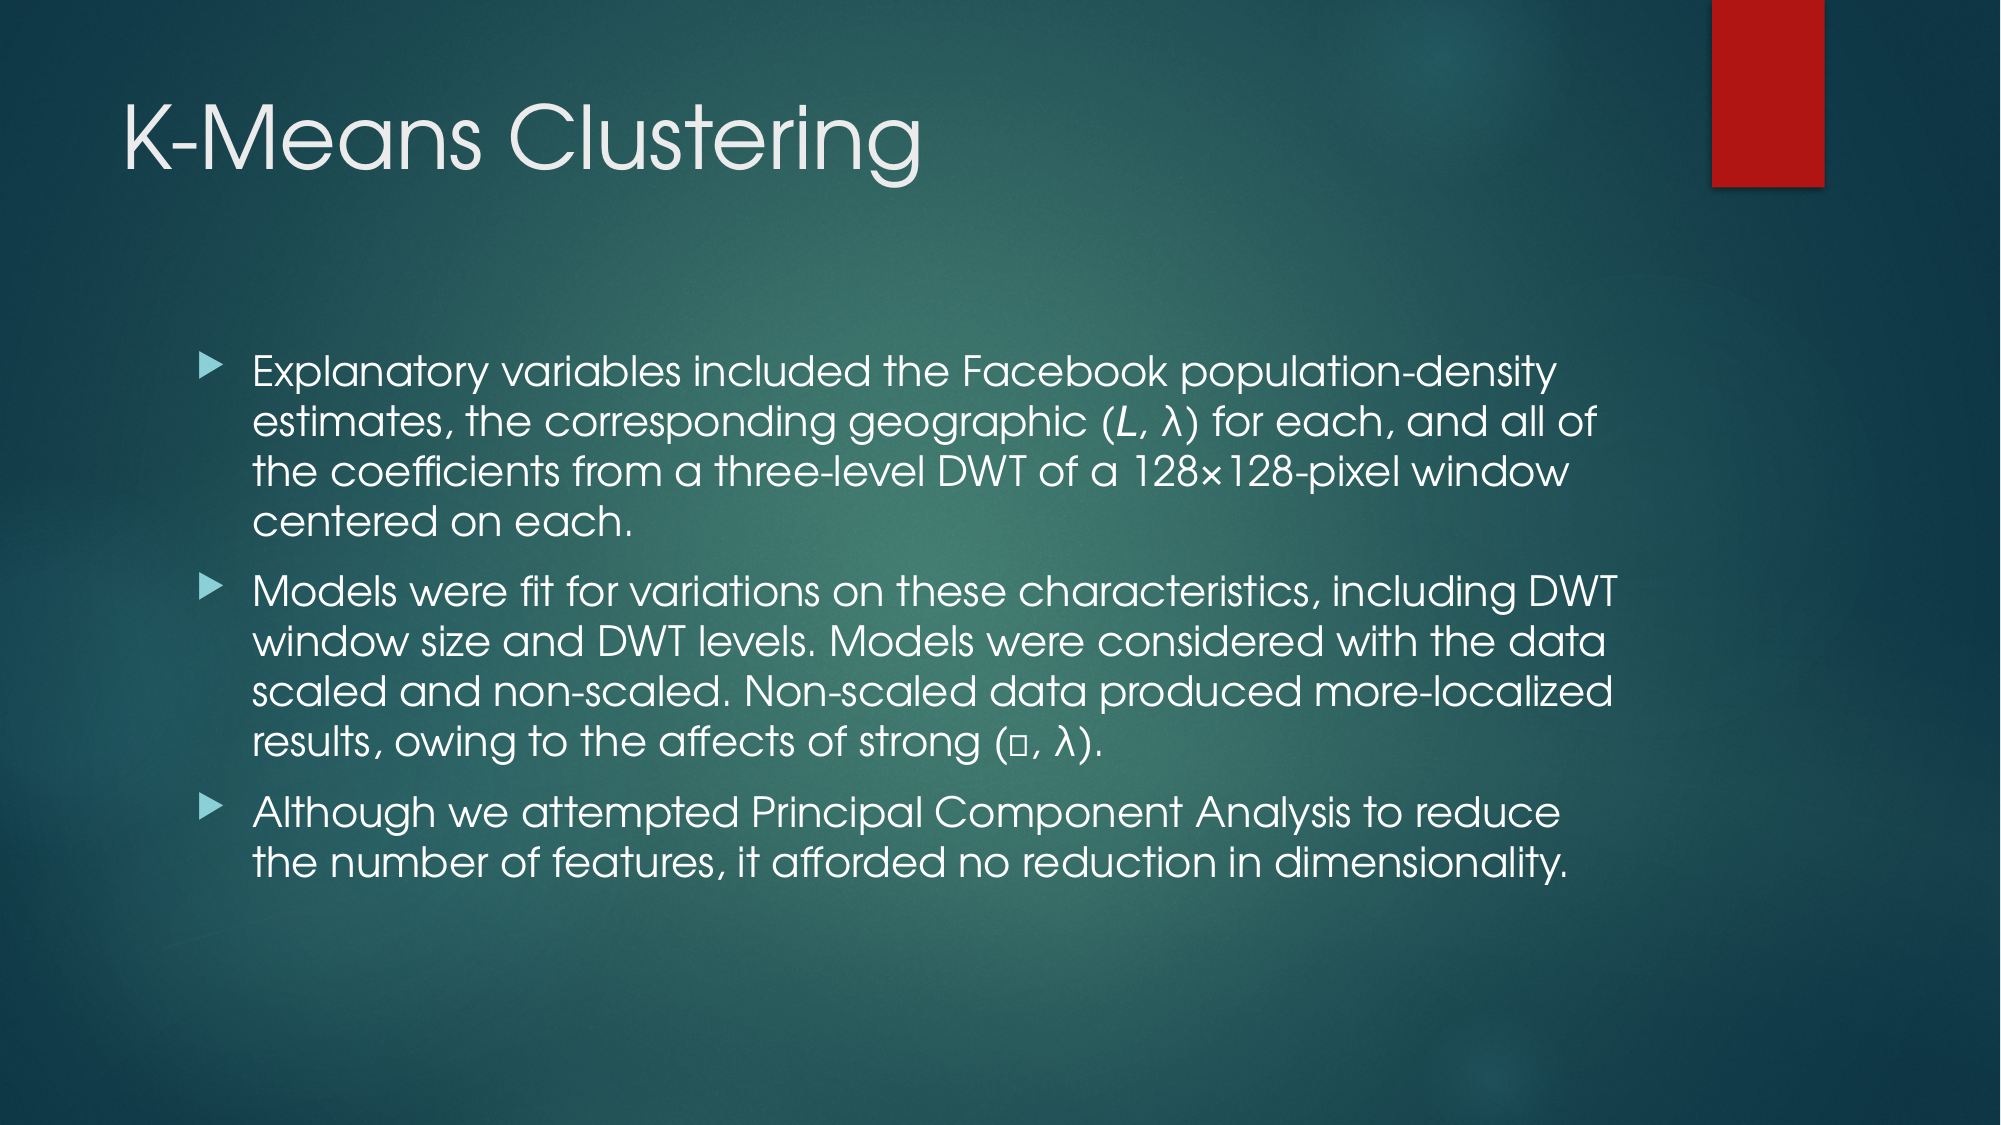

# K-Means Clustering
Explanatory variables included the Facebook population-density estimates, the corresponding geographic (𝘓, λ) for each, and all of the coefficients from a three-level DWT of a 128×128-pixel window centered on each.
Models were fit for variations on these characteristics, including DWT window size and DWT levels. Models were considered with the data scaled and non-scaled. Non-scaled data produced more-localized results, owing to the affects of strong (𝘓, λ).
Although we attempted Principal Component Analysis to reduce the number of features, it afforded no reduction in dimensionality.